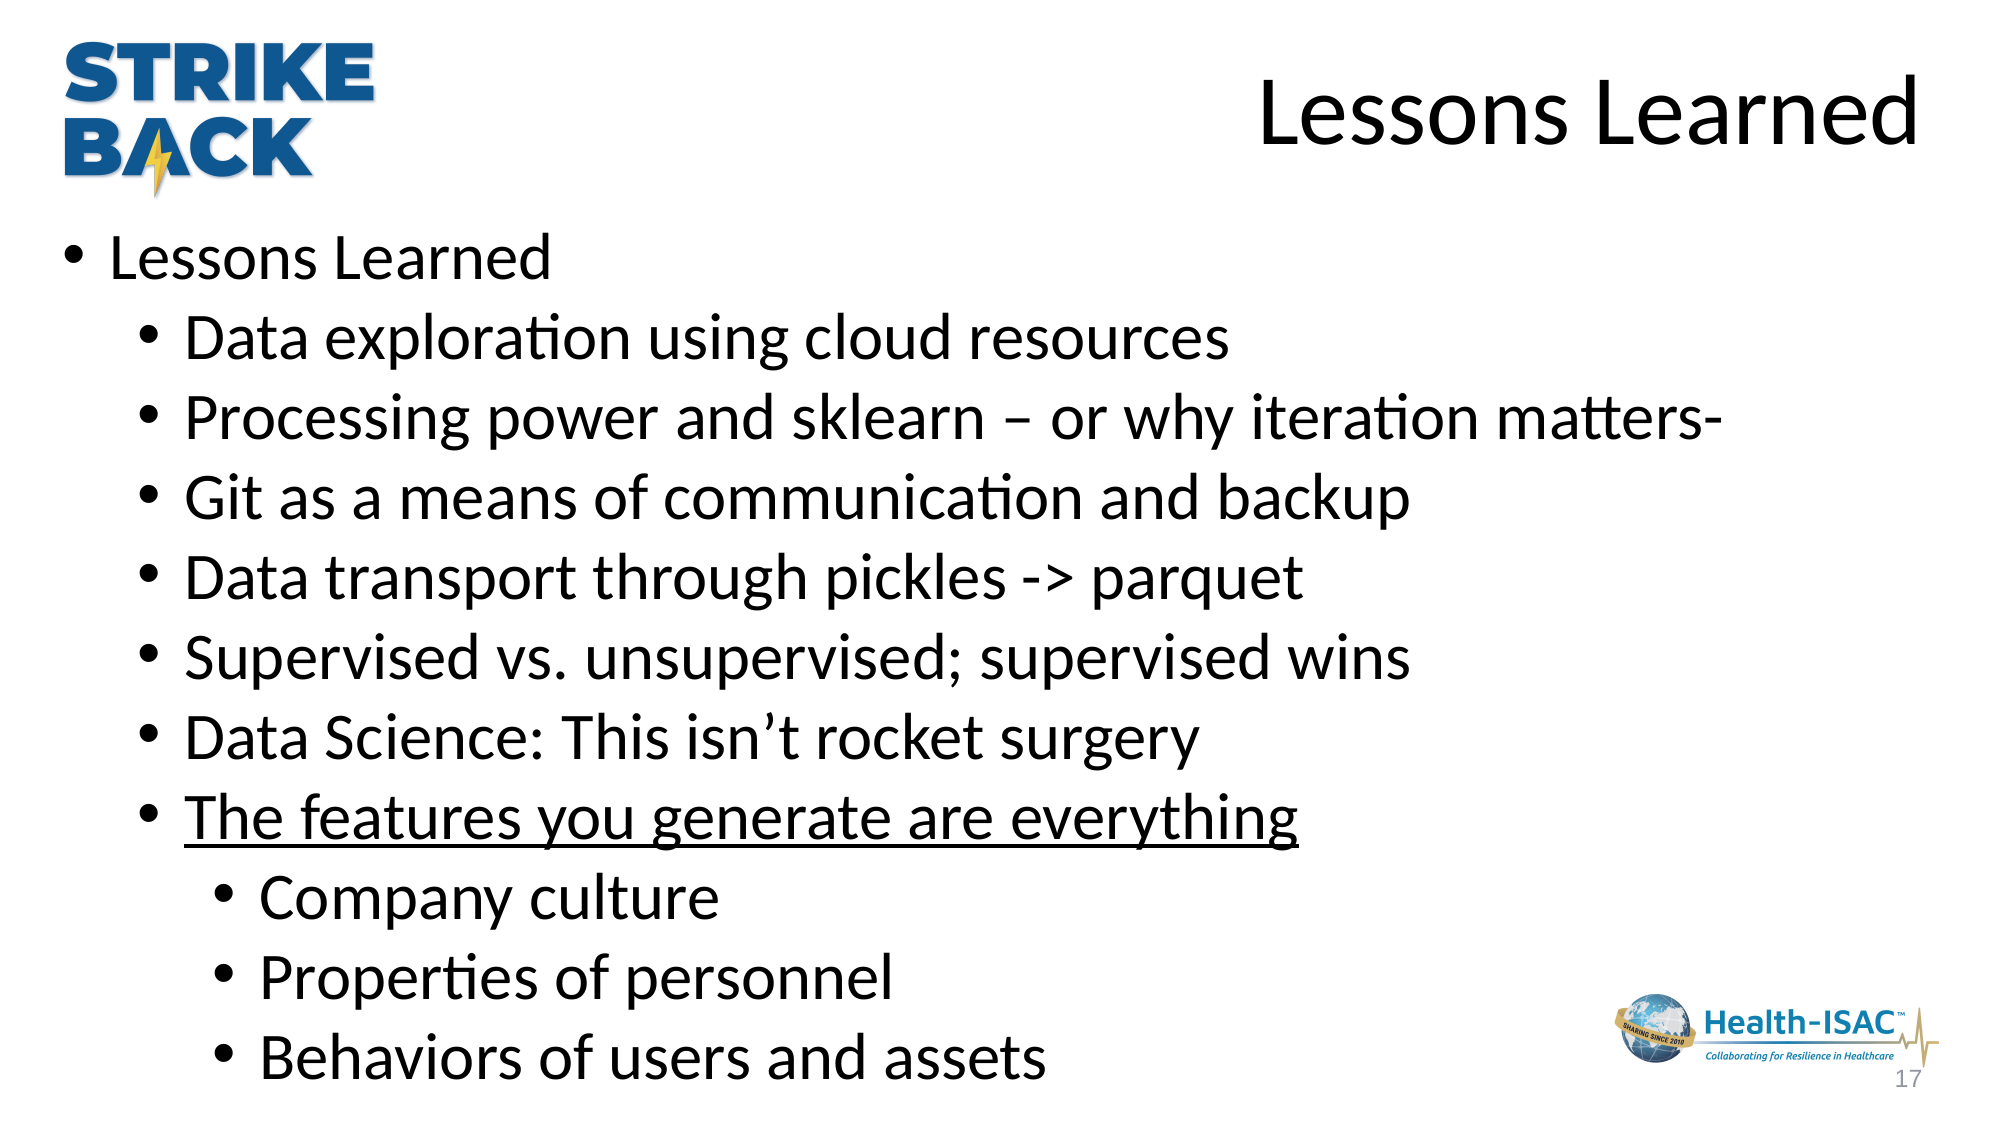

Lessons Learned
Lessons Learned
Data exploration using cloud resources
Processing power and sklearn – or why iteration matters-
Git as a means of communication and backup
Data transport through pickles -> parquet
Supervised vs. unsupervised; supervised wins
Data Science: This isn’t rocket surgery
The features you generate are everything
Company culture
Properties of personnel
Behaviors of users and assets
17